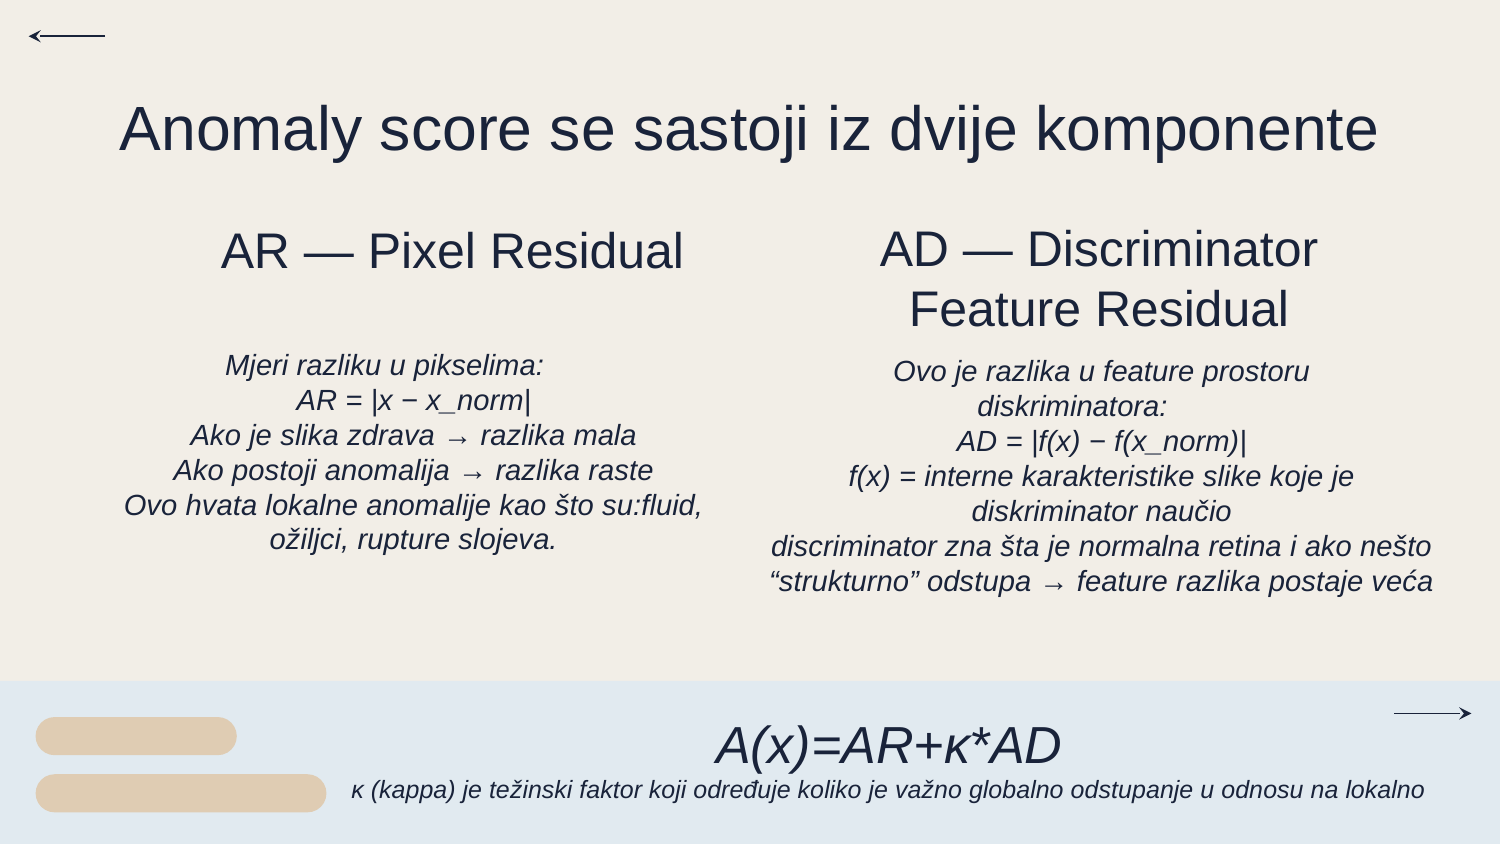

# Anomaly score se sastoji iz dvije komponente
AR — Pixel Residual
AD — Discriminator Feature Residual
Mjeri razliku u pikselima:
AR = |x − x_norm|
Ako je slika zdrava → razlika mala
Ako postoji anomalija → razlika raste
Ovo hvata lokalne anomalije kao što su:fluid, ožiljci, rupture slojeva.
Ovo je razlika u feature prostoru diskriminatora:
AD = |f(x) − f(x_norm)|
f(x) = interne karakteristike slike koje je diskriminator naučio
discriminator zna šta je normalna retina i ako nešto “strukturno” odstupa → feature razlika postaje veća
A(x)=AR+κ*AD
κ (kappa) je težinski faktor koji određuje koliko je važno globalno odstupanje u odnosu na lokalno